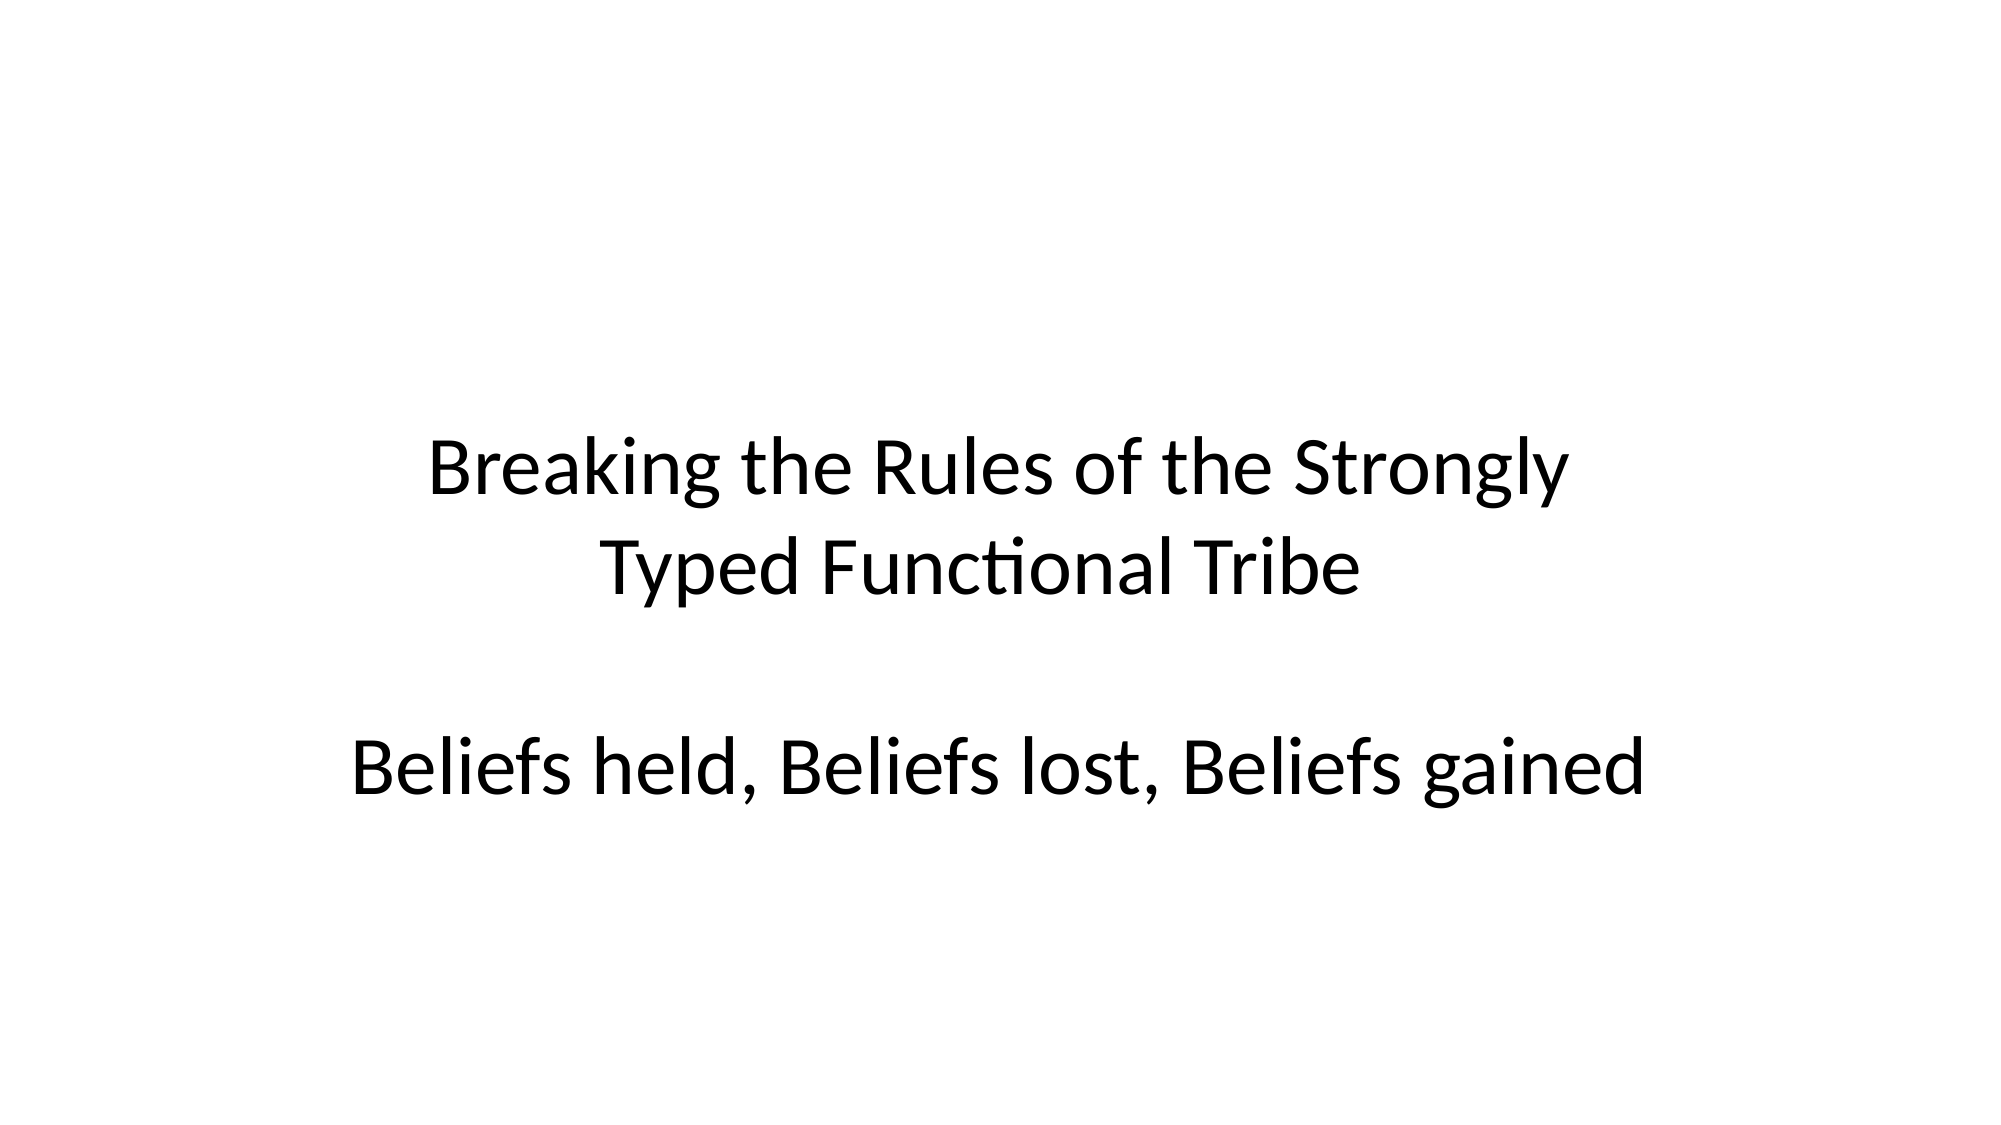

Breaking the Rules of the Strongly Typed Functional Tribe

Beliefs held, Beliefs lost, Beliefs gained